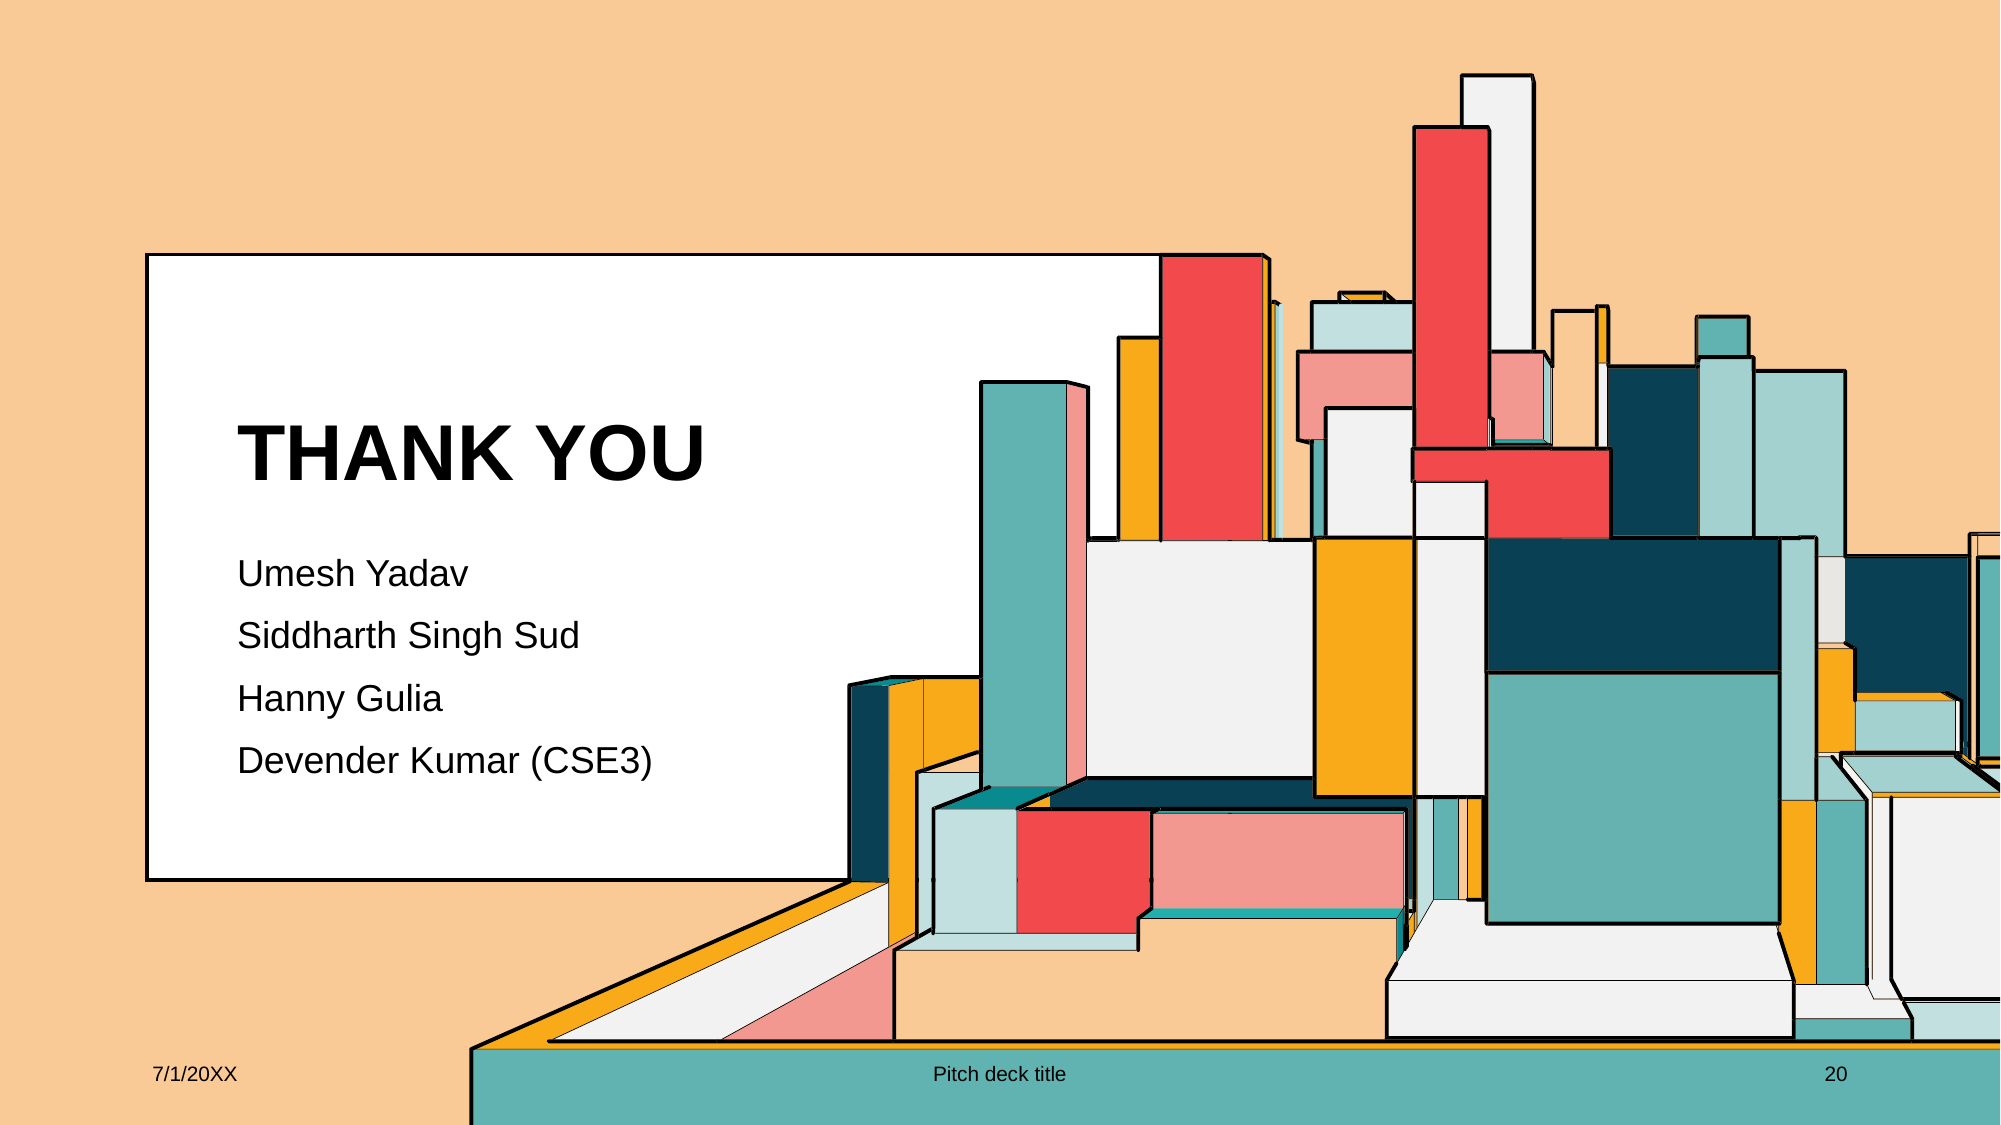

# THANK YOU
Umesh Yadav
Siddharth Singh Sud
Hanny Gulia
Devender Kumar (CSE3)
7/1/20XX
Pitch deck title
20